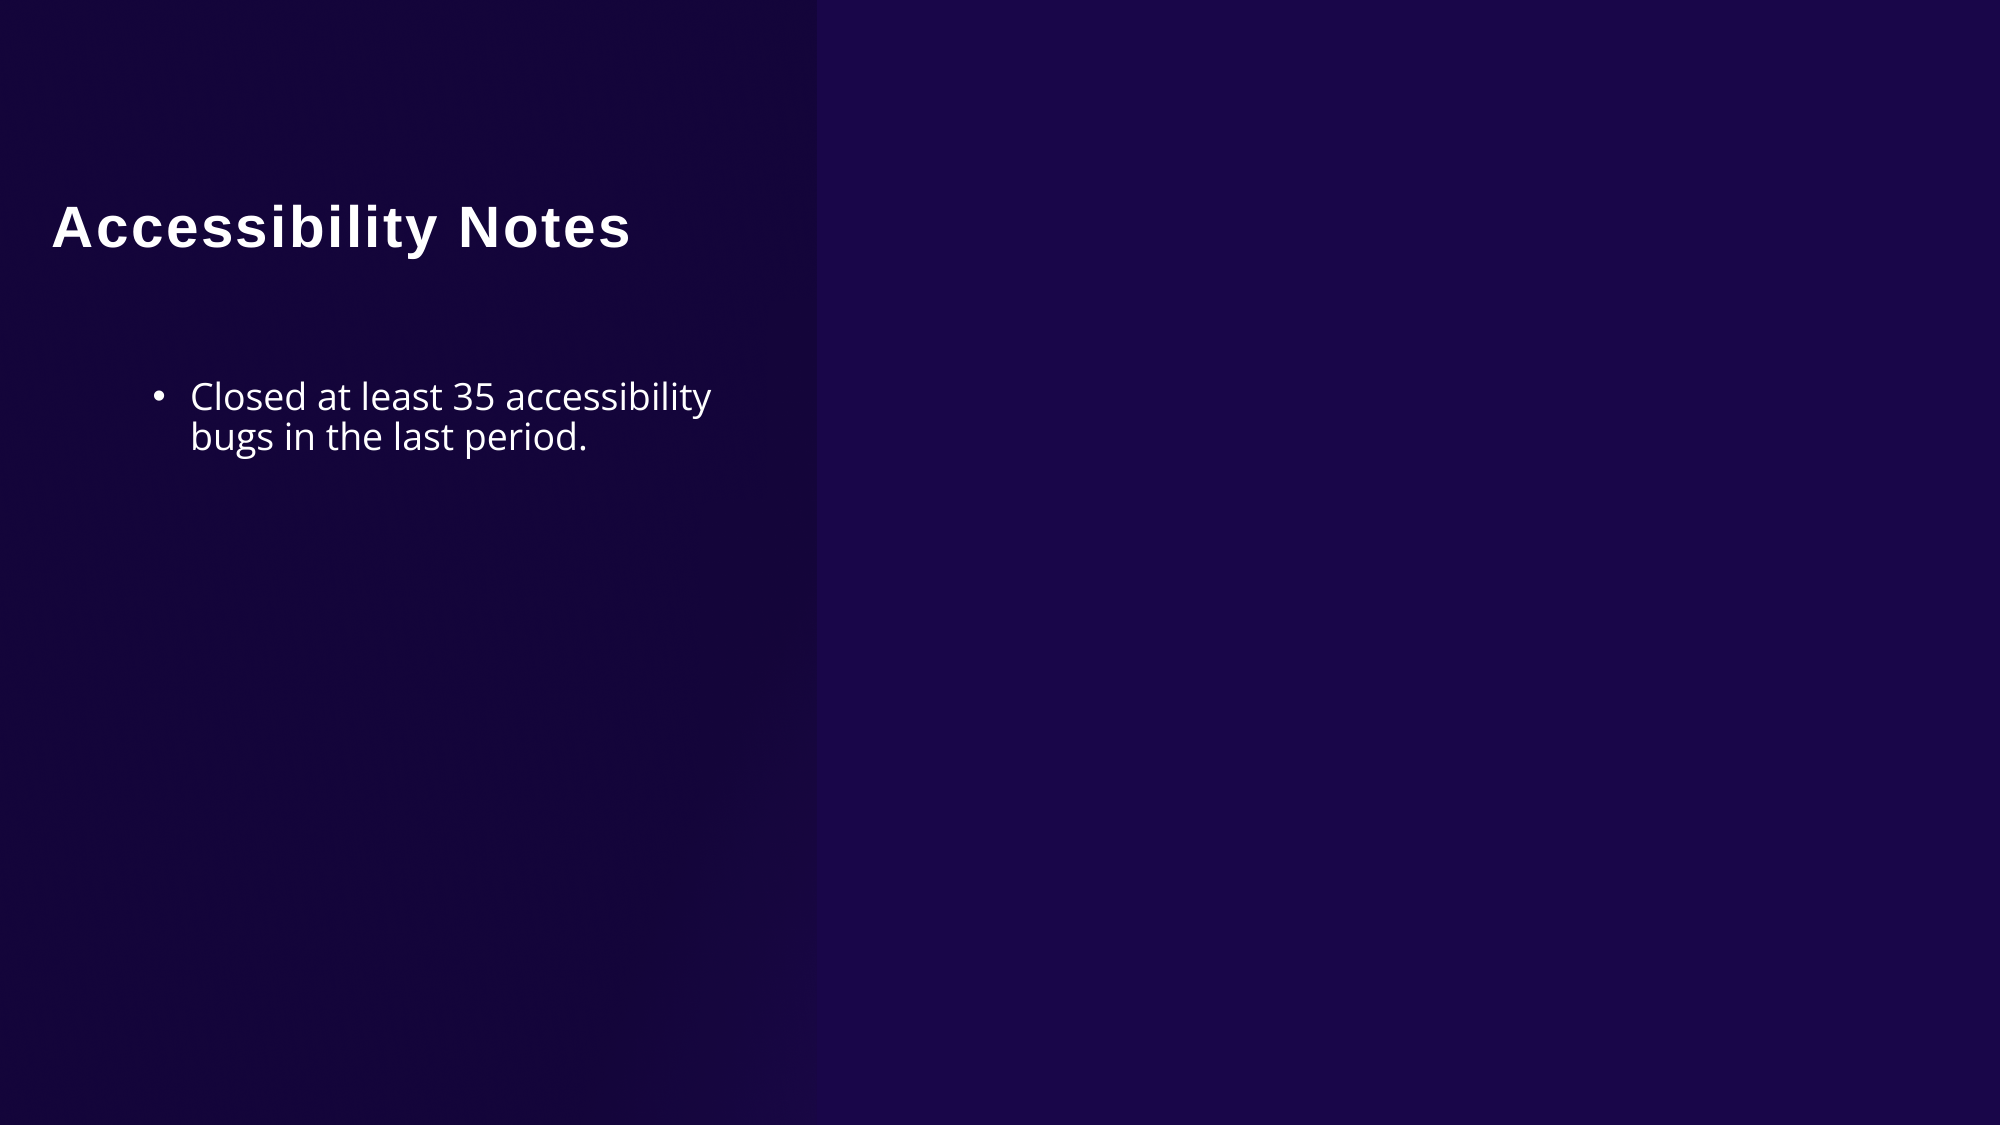

# Accessibility Notes
Closed at least 35 accessibility bugs in the last period.